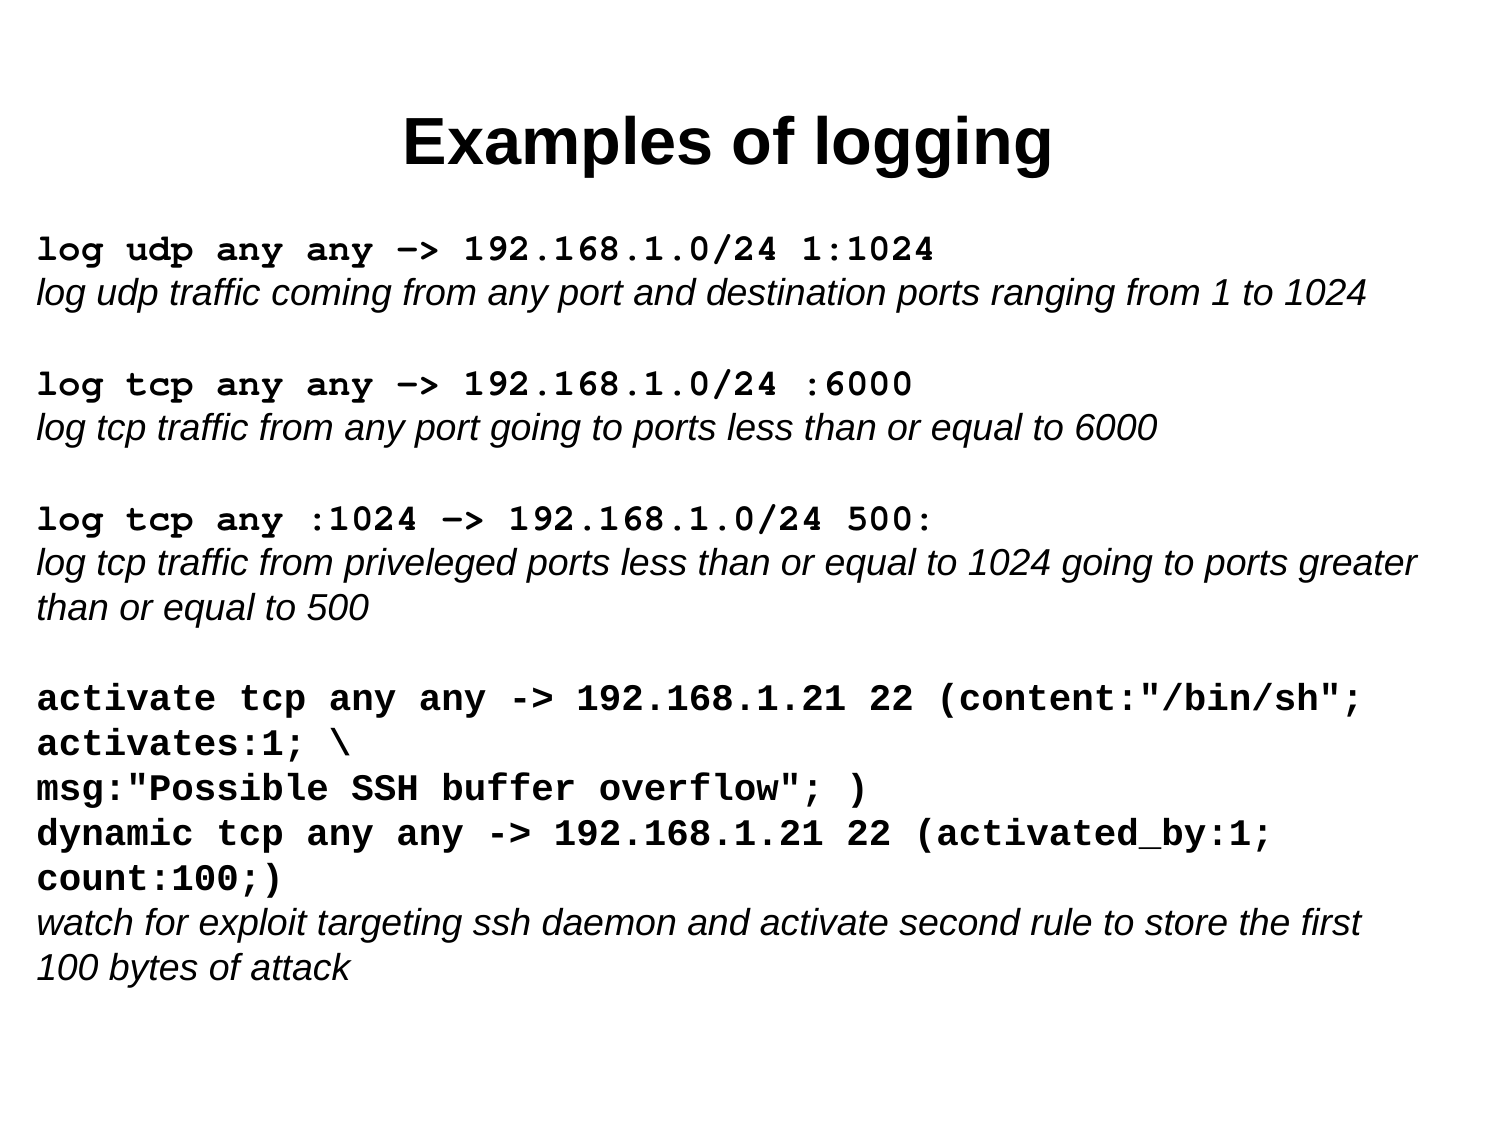

Examples of logging

log udp any any -> 192.168.1.0/24 1:1024
log udp traffic coming from any port and destination ports ranging from 1 to 1024

log tcp any any -> 192.168.1.0/24 :6000
log tcp traffic from any port going to ports less than or equal to 6000

log tcp any :1024 -> 192.168.1.0/24 500:
log tcp traffic from priveleged ports less than or equal to 1024 going to ports greater than or equal to 500

activate tcp any any -> 192.168.1.21 22 (content:"/bin/sh"; activates:1; \
msg:"Possible SSH buffer overflow"; )
dynamic tcp any any -> 192.168.1.21 22 (activated_by:1; count:100;)
watch for exploit targeting ssh daemon and activate second rule to store the first 100 bytes of attack